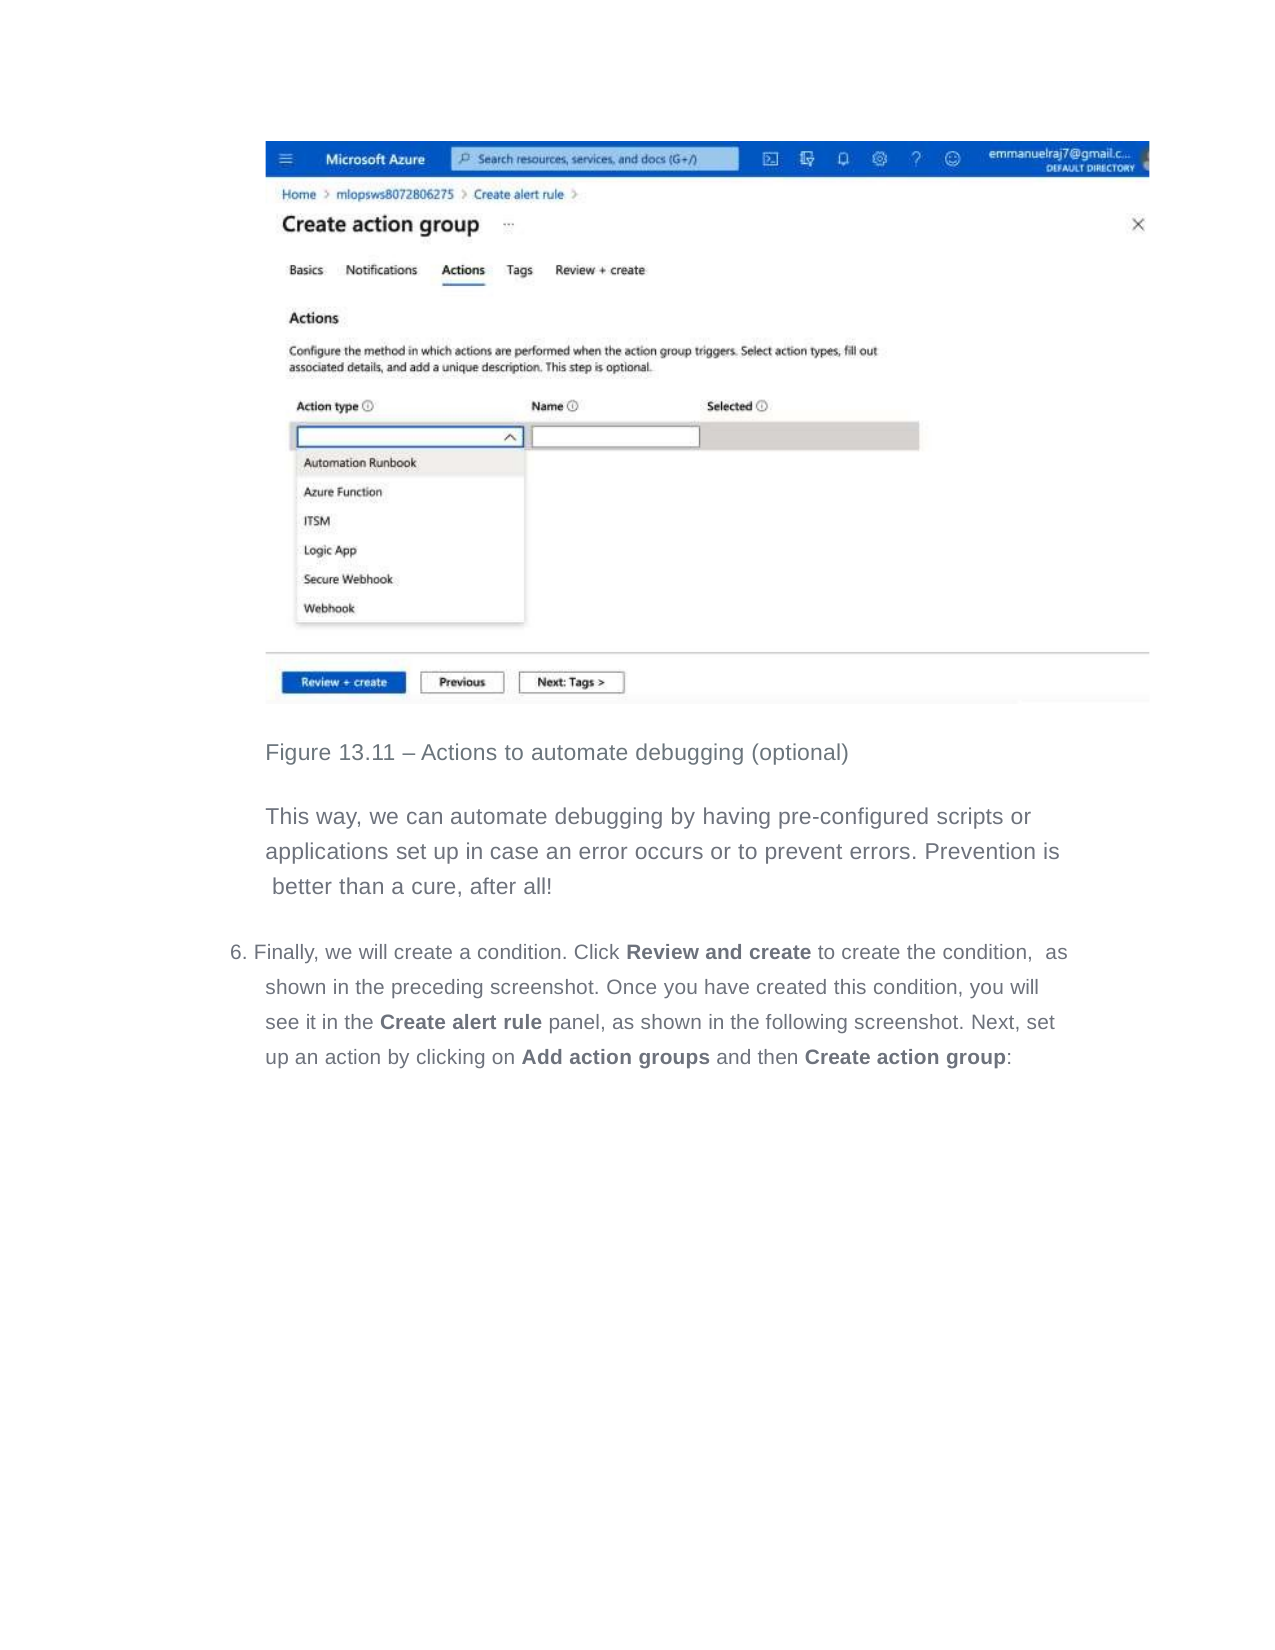

Figure 13.11 – Actions to automate debugging (optional)

This way, we can automate debugging by having pre-configured scripts or  applications set up in case an error occurs or to prevent errors. Prevention is  better than a cure, after all!

6. Finally, we will create a condition. Click Review and create to create the condition,  as shown in the preceding screenshot. Once you have created this condition, you will  see it in the Create alert rule panel, as shown in the following screenshot. Next, set  up an action by clicking on Add action groups and then Create action group: